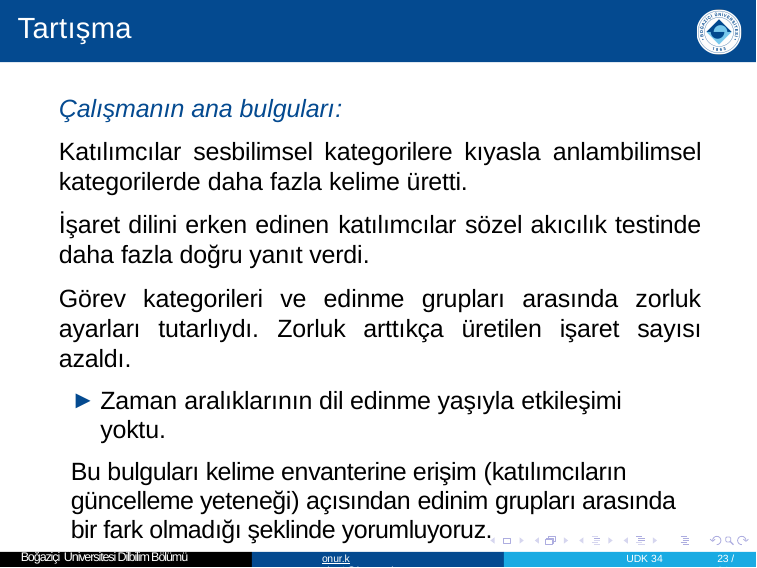

# Tartışma
Çalışmanın ana bulguları:
Katılımcılar sesbilimsel kategorilere kıyasla anlambilimsel kategorilerde daha fazla kelime üretti.
İşaret dilini erken edinen katılımcılar sözel akıcılık testinde daha fazla doğru yanıt verdi.
Görev kategorileri ve edinme grupları arasında zorluk ayarları tutarlıydı. Zorluk arttıkça üretilen işaret sayısı azaldı.
Zaman aralıklarının dil edinme yaşıyla etkileşimi yoktu.
Bu bulguları kelime envanterine erişim (katılımcıların güncelleme yeteneği) açısından edinim grupları arasında bir fark olmadığı şeklinde yorumluyoruz.

Boğaziçi  Üniversitesi Dilbilim Bölümü
onur.keles1@boun.edu.tr
UDK 34
23 / 34